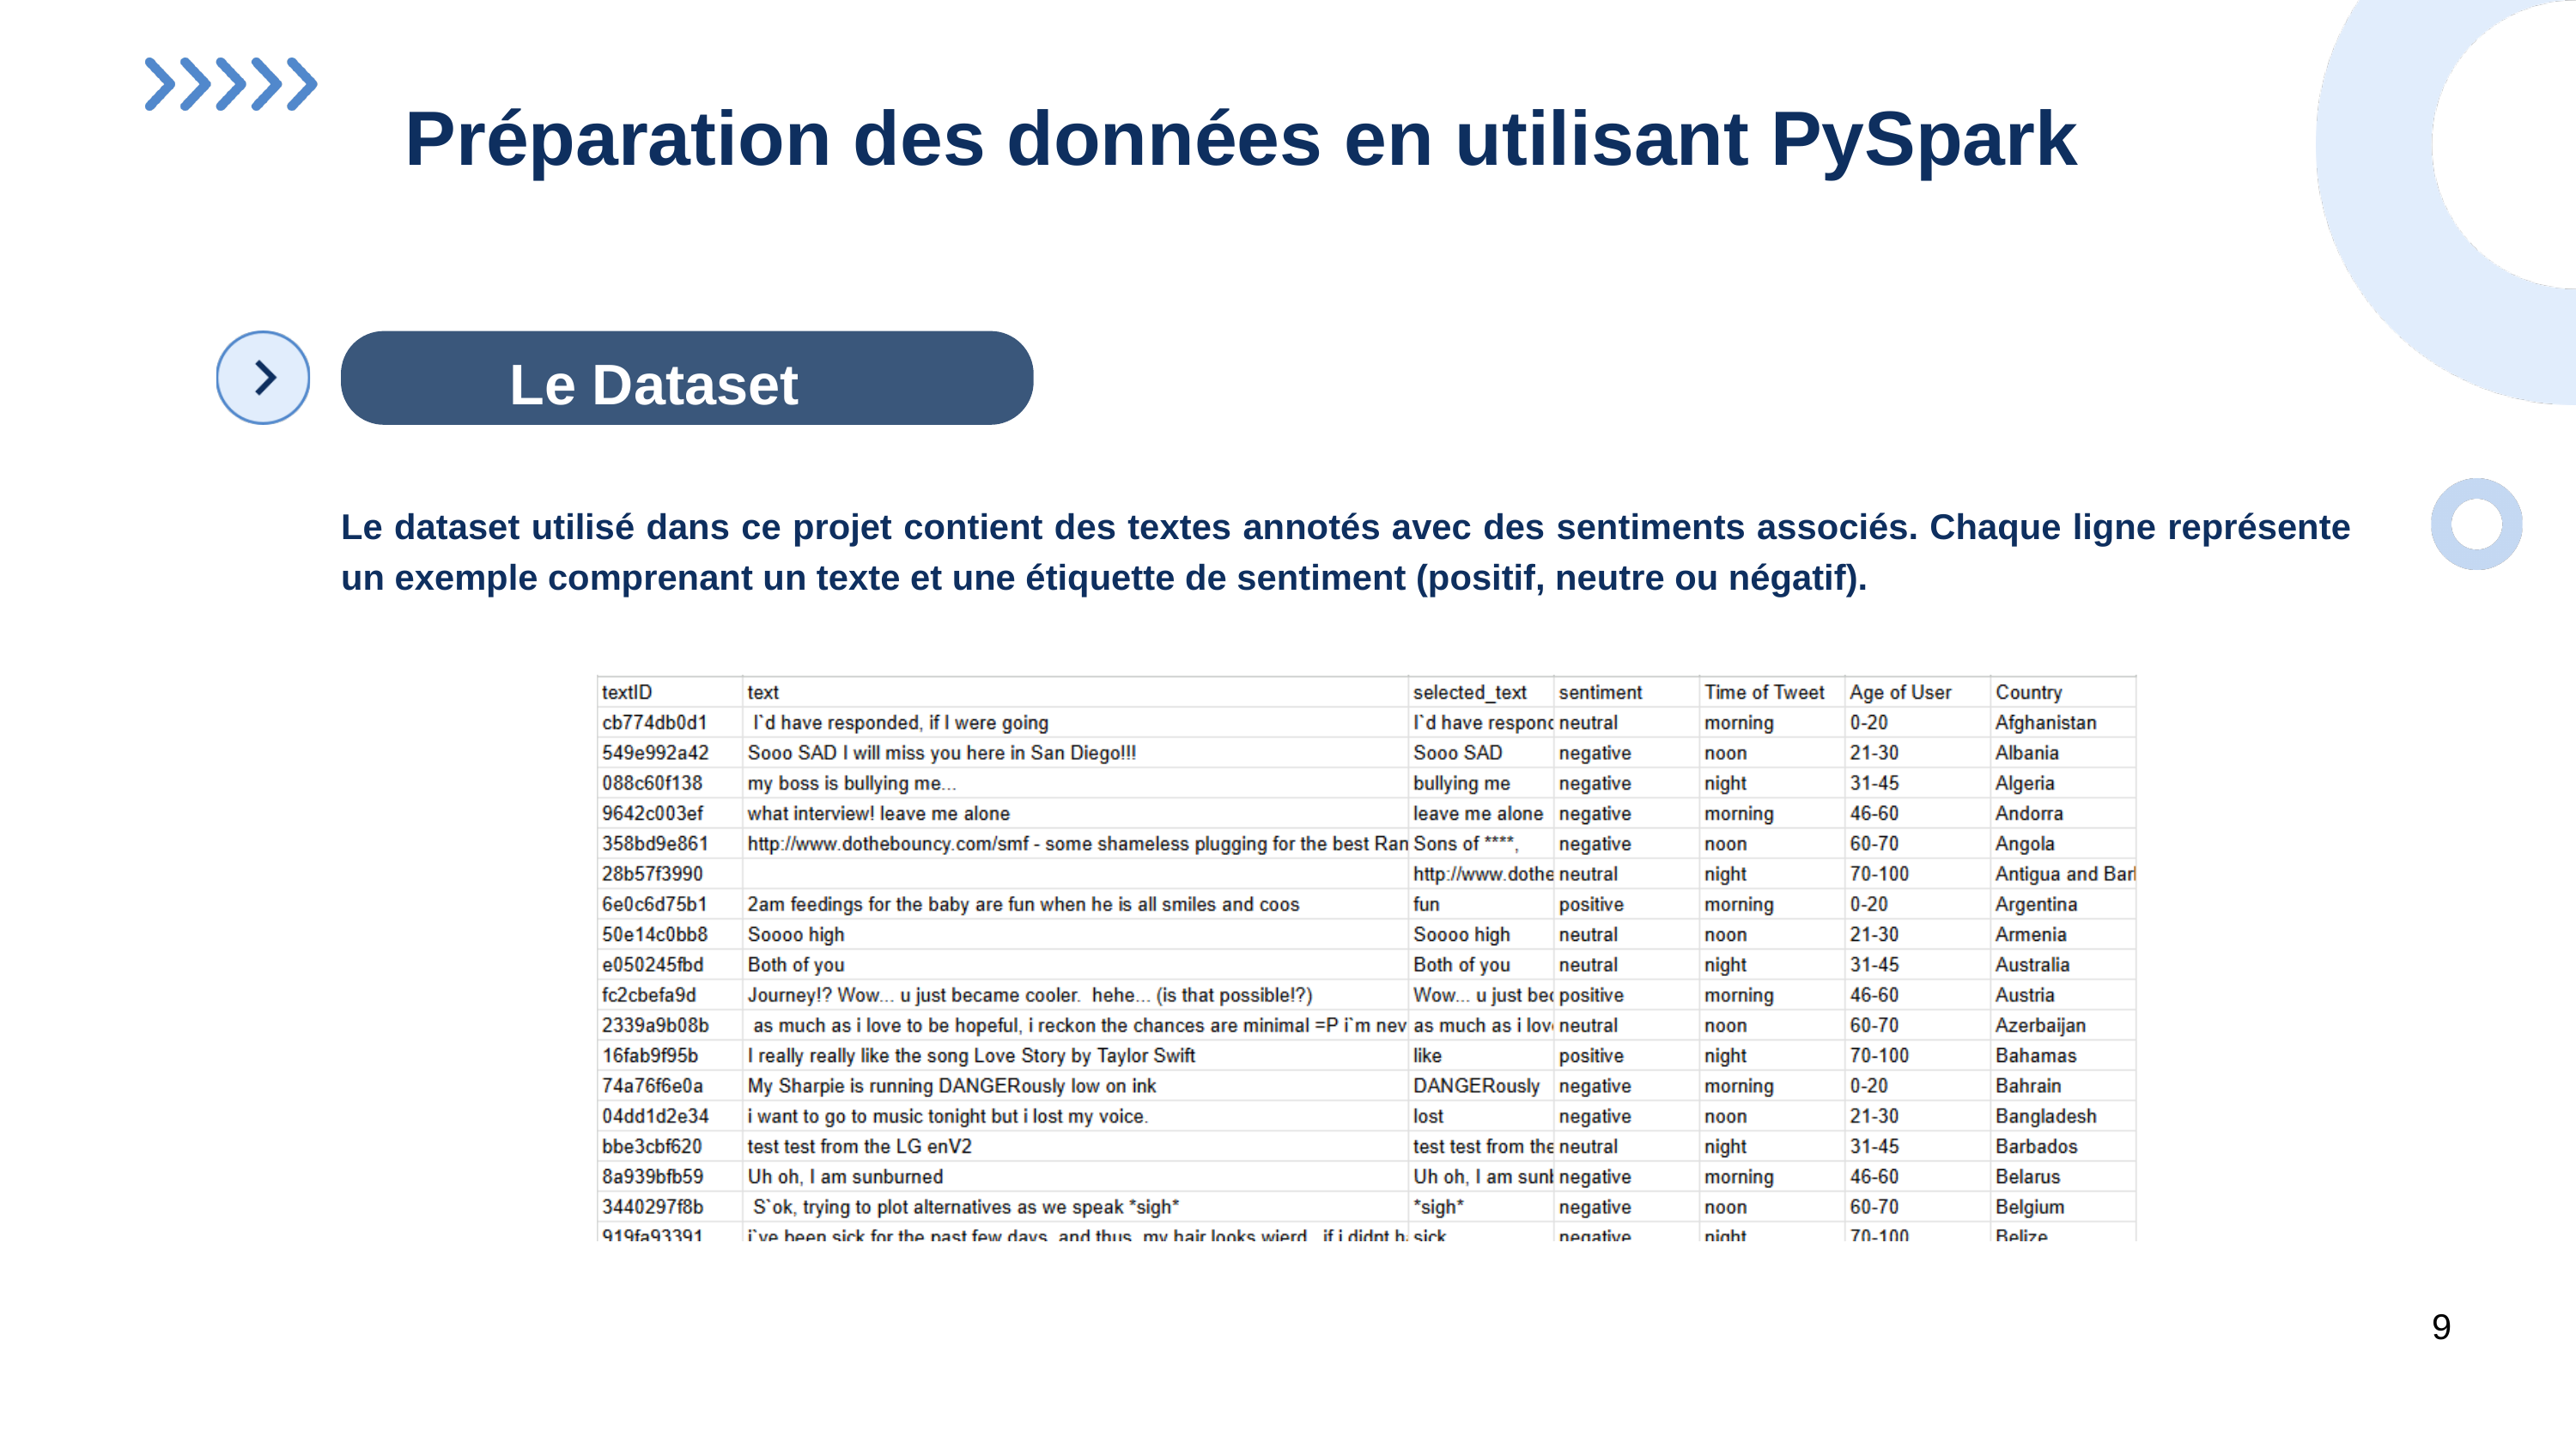

Préparation des données en utilisant PySpark

Le Dataset

Le dataset utilisé dans ce projet contient des textes annotés avec des sentiments associés. Chaque ligne représente un exemple comprenant un texte et une étiquette de sentiment (positif, neutre ou négatif).

9